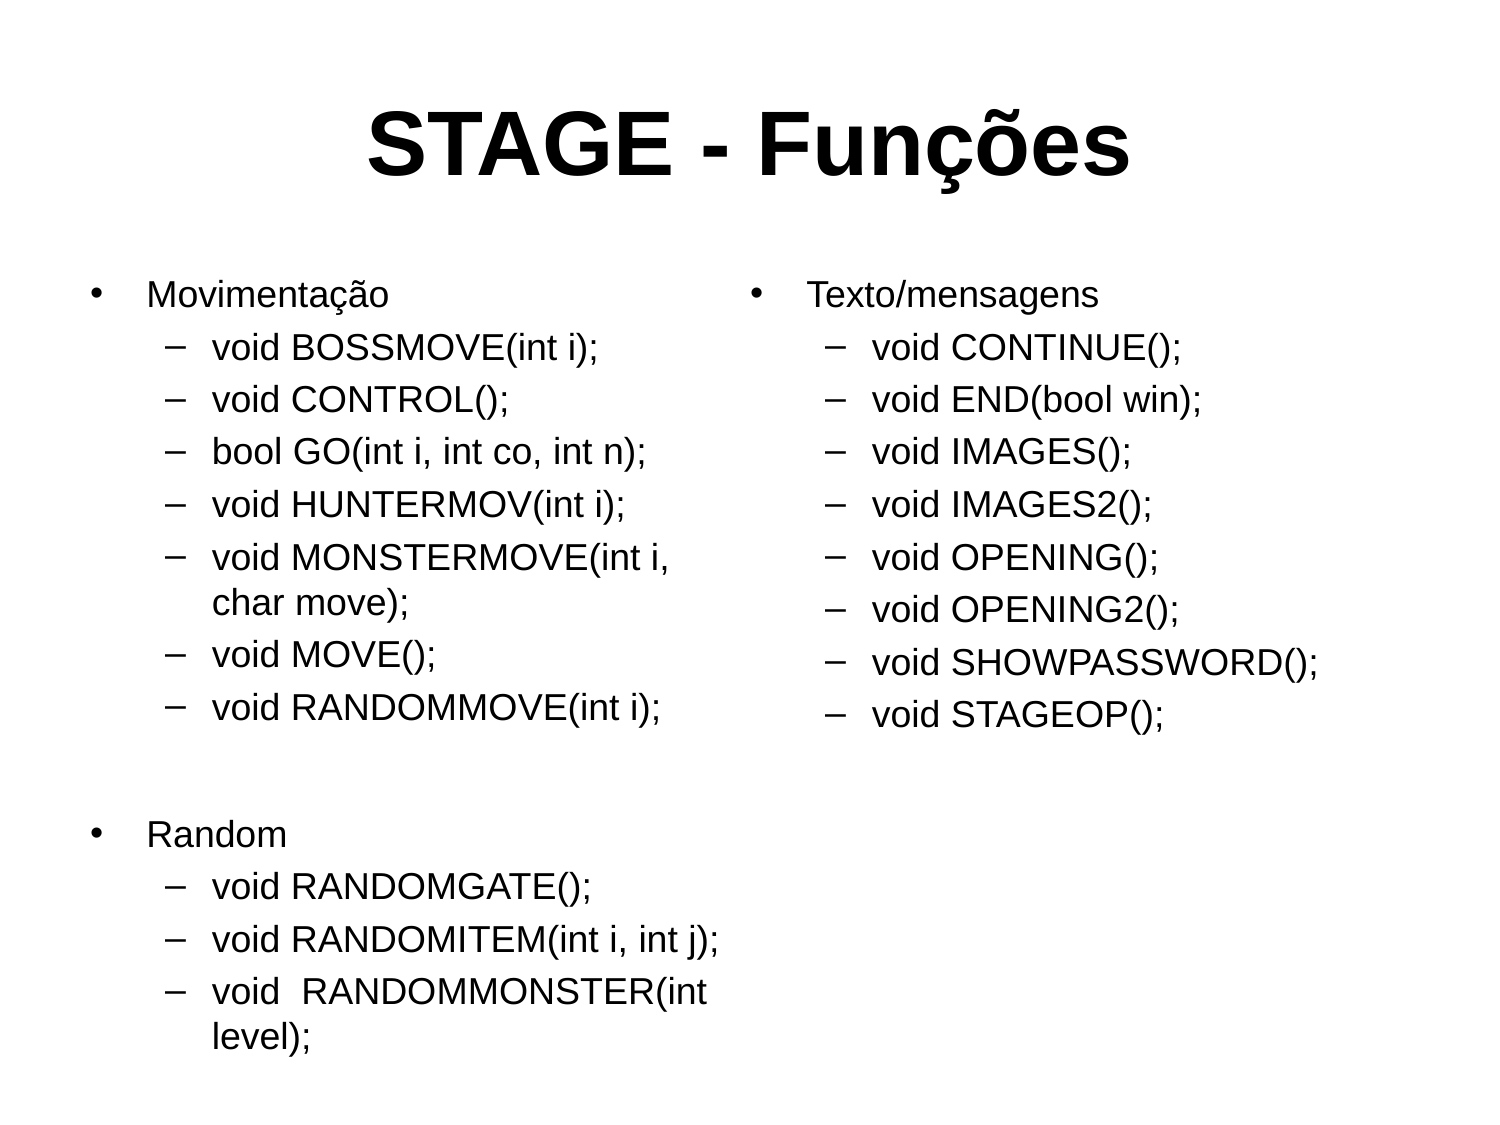

# STAGE - Funções
Movimentação
void BOSSMOVE(int i);
void CONTROL();
bool GO(int i, int co, int n);
void HUNTERMOV(int i);
void MONSTERMOVE(int i, char move);
void MOVE();
void RANDOMMOVE(int i);

Random
void RANDOMGATE();
void RANDOMITEM(int i, int j);
void  RANDOMMONSTER(int level);
Texto/mensagens
void CONTINUE();
void END(bool win);
void IMAGES();
void IMAGES2();
void OPENING();
void OPENING2();
void SHOWPASSWORD();
void STAGEOP();